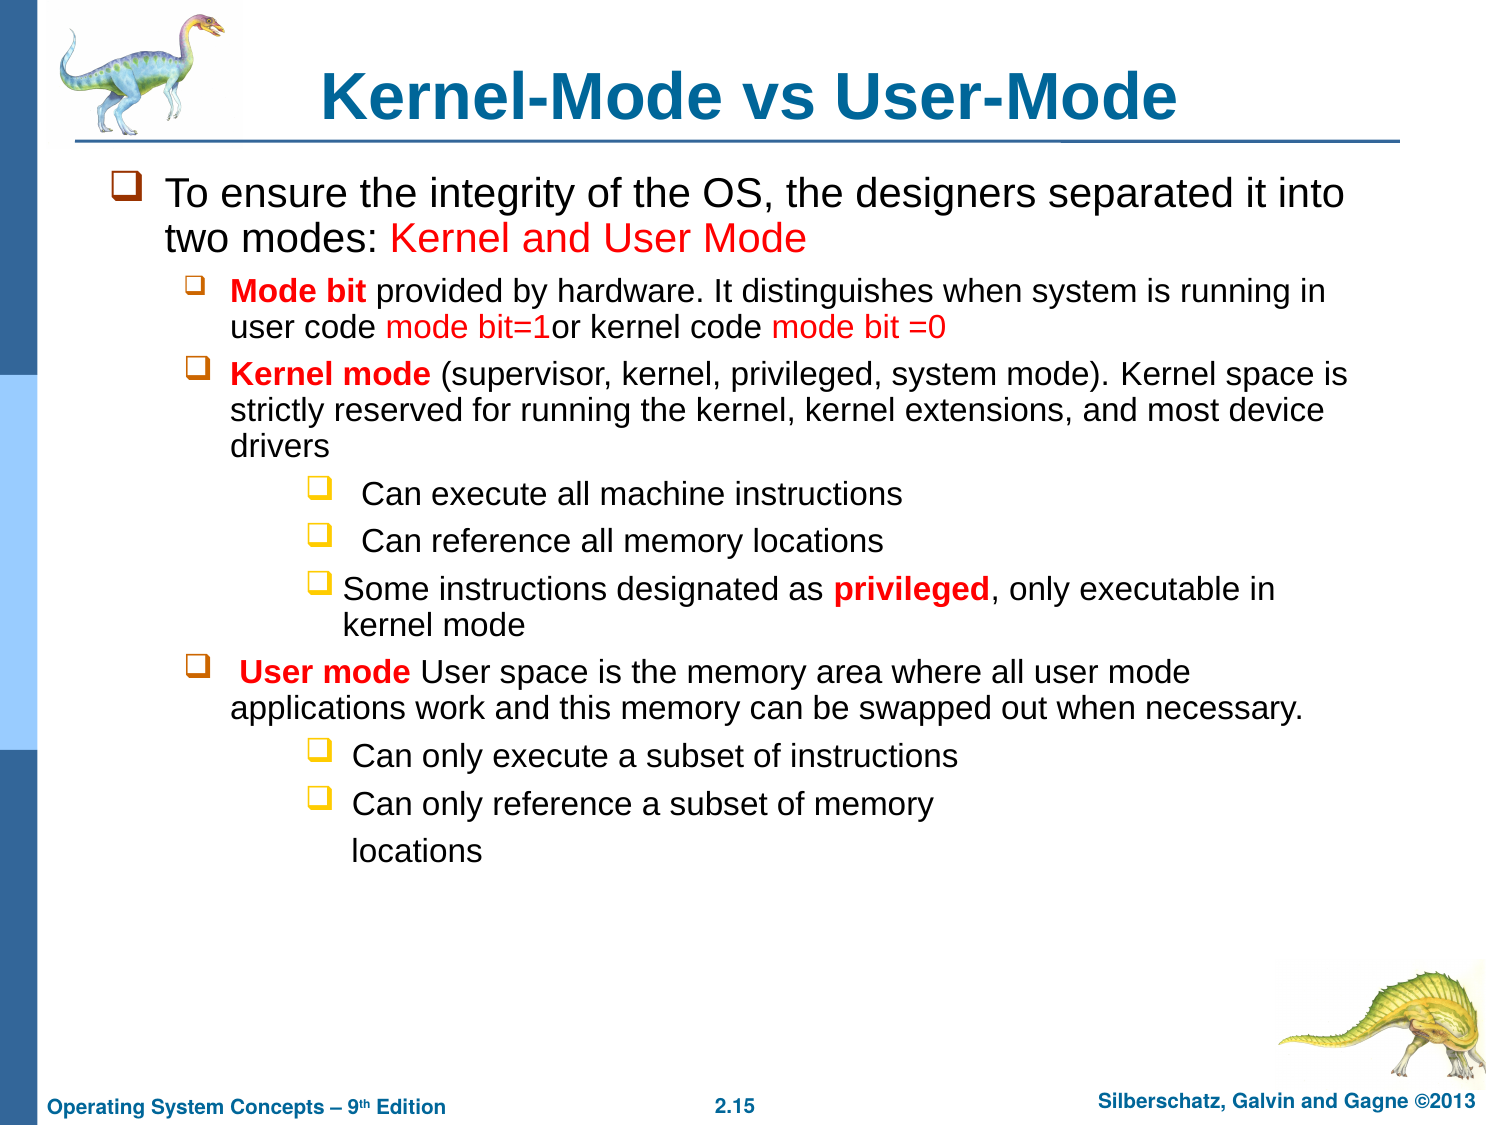

# Kernel-Mode vs User-Mode
To ensure the integrity of the OS, the designers separated it into two modes: Kernel and User Mode
Mode bit provided by hardware. It distinguishes when system is running in user code mode bit=1or kernel code mode bit =0
Kernel mode (supervisor, kernel, privileged, system mode). Kernel space is strictly reserved for running the kernel, kernel extensions, and most device drivers
  Can execute all machine instructions
  Can reference all memory locations
Some instructions designated as privileged, only executable in kernel mode
 User mode User space is the memory area where all user mode applications work and this memory can be swapped out when necessary.
 Can only execute a subset of instructions
 Can only reference a subset of memory
     locations